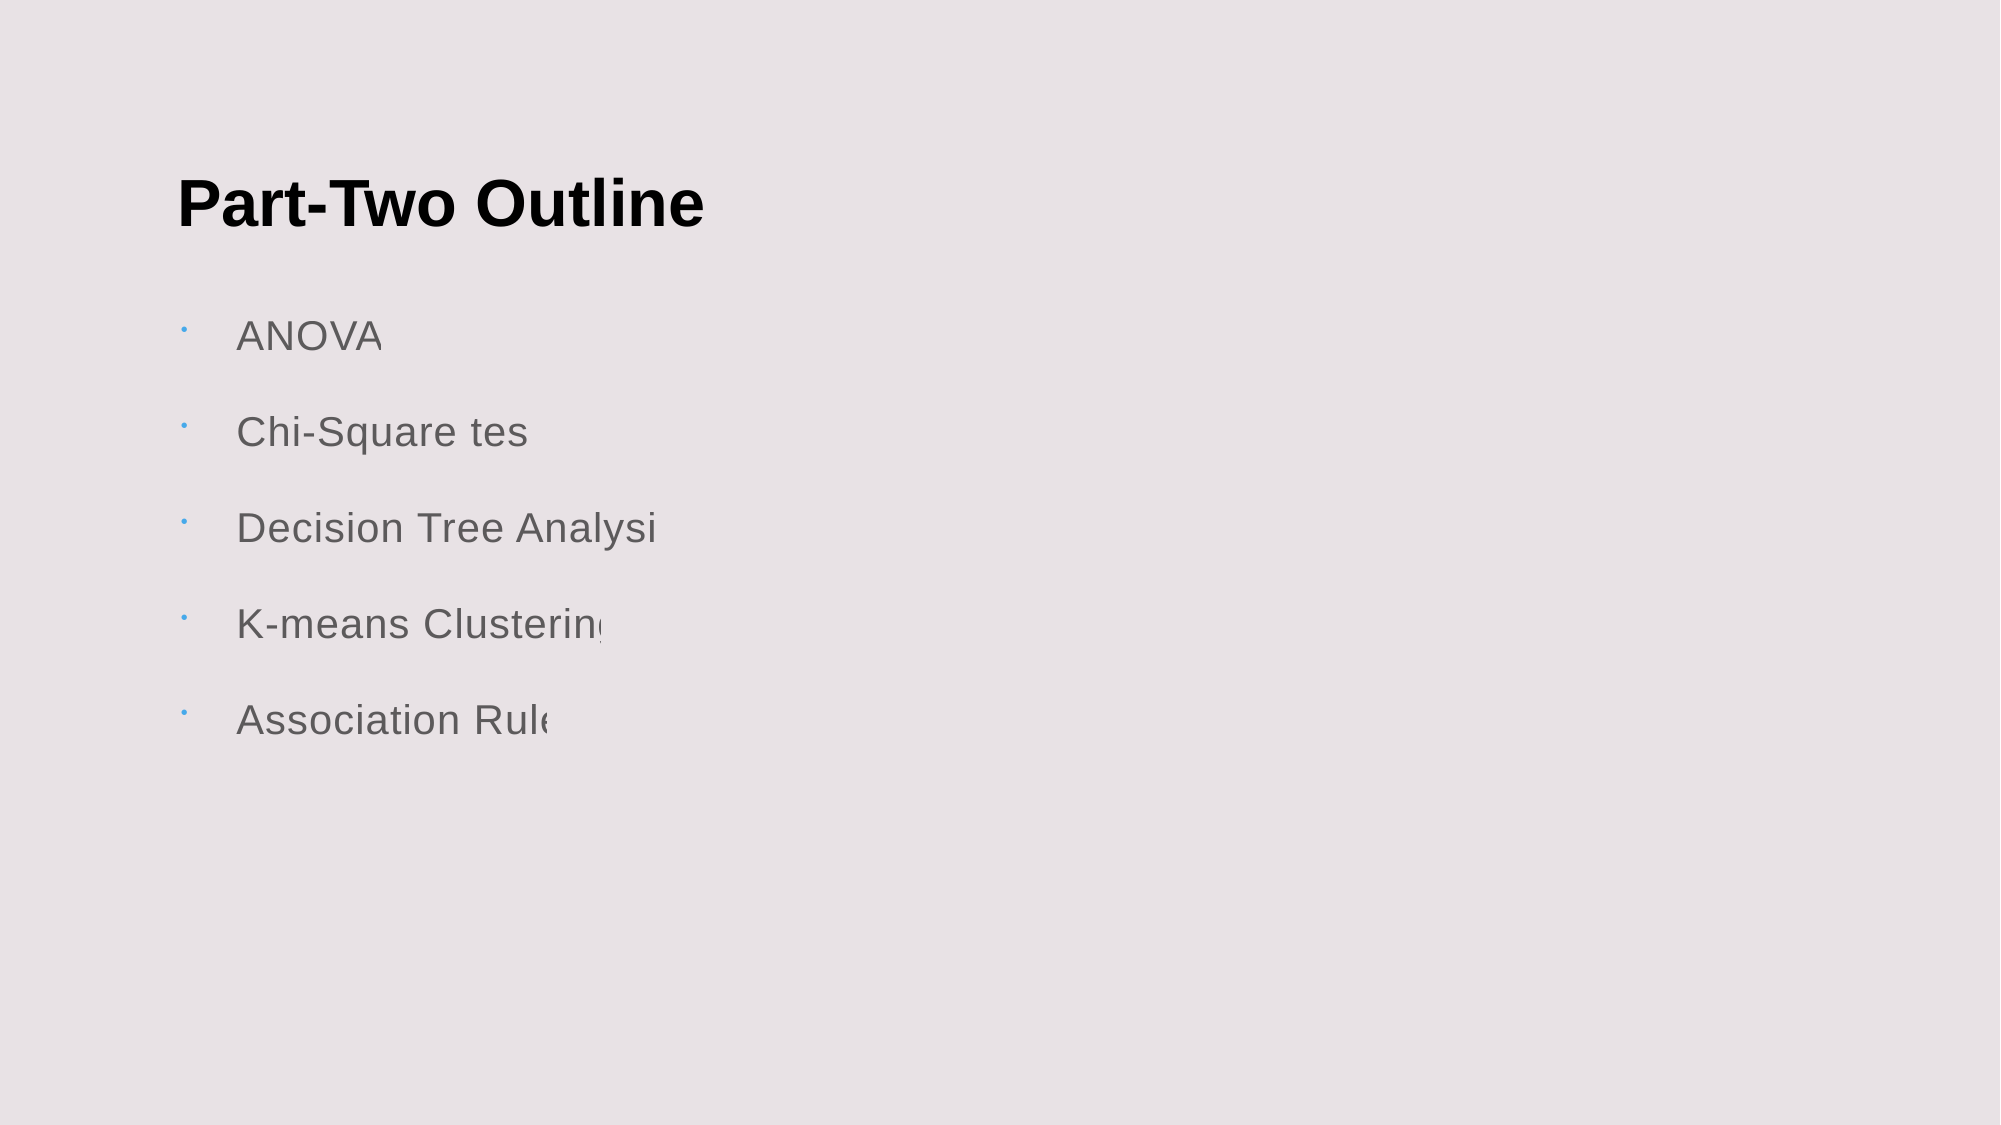

# Part-Two Outline
ANOVA
Chi-Square test
Decision Tree Analysis
K-means Clustering
Association Rule